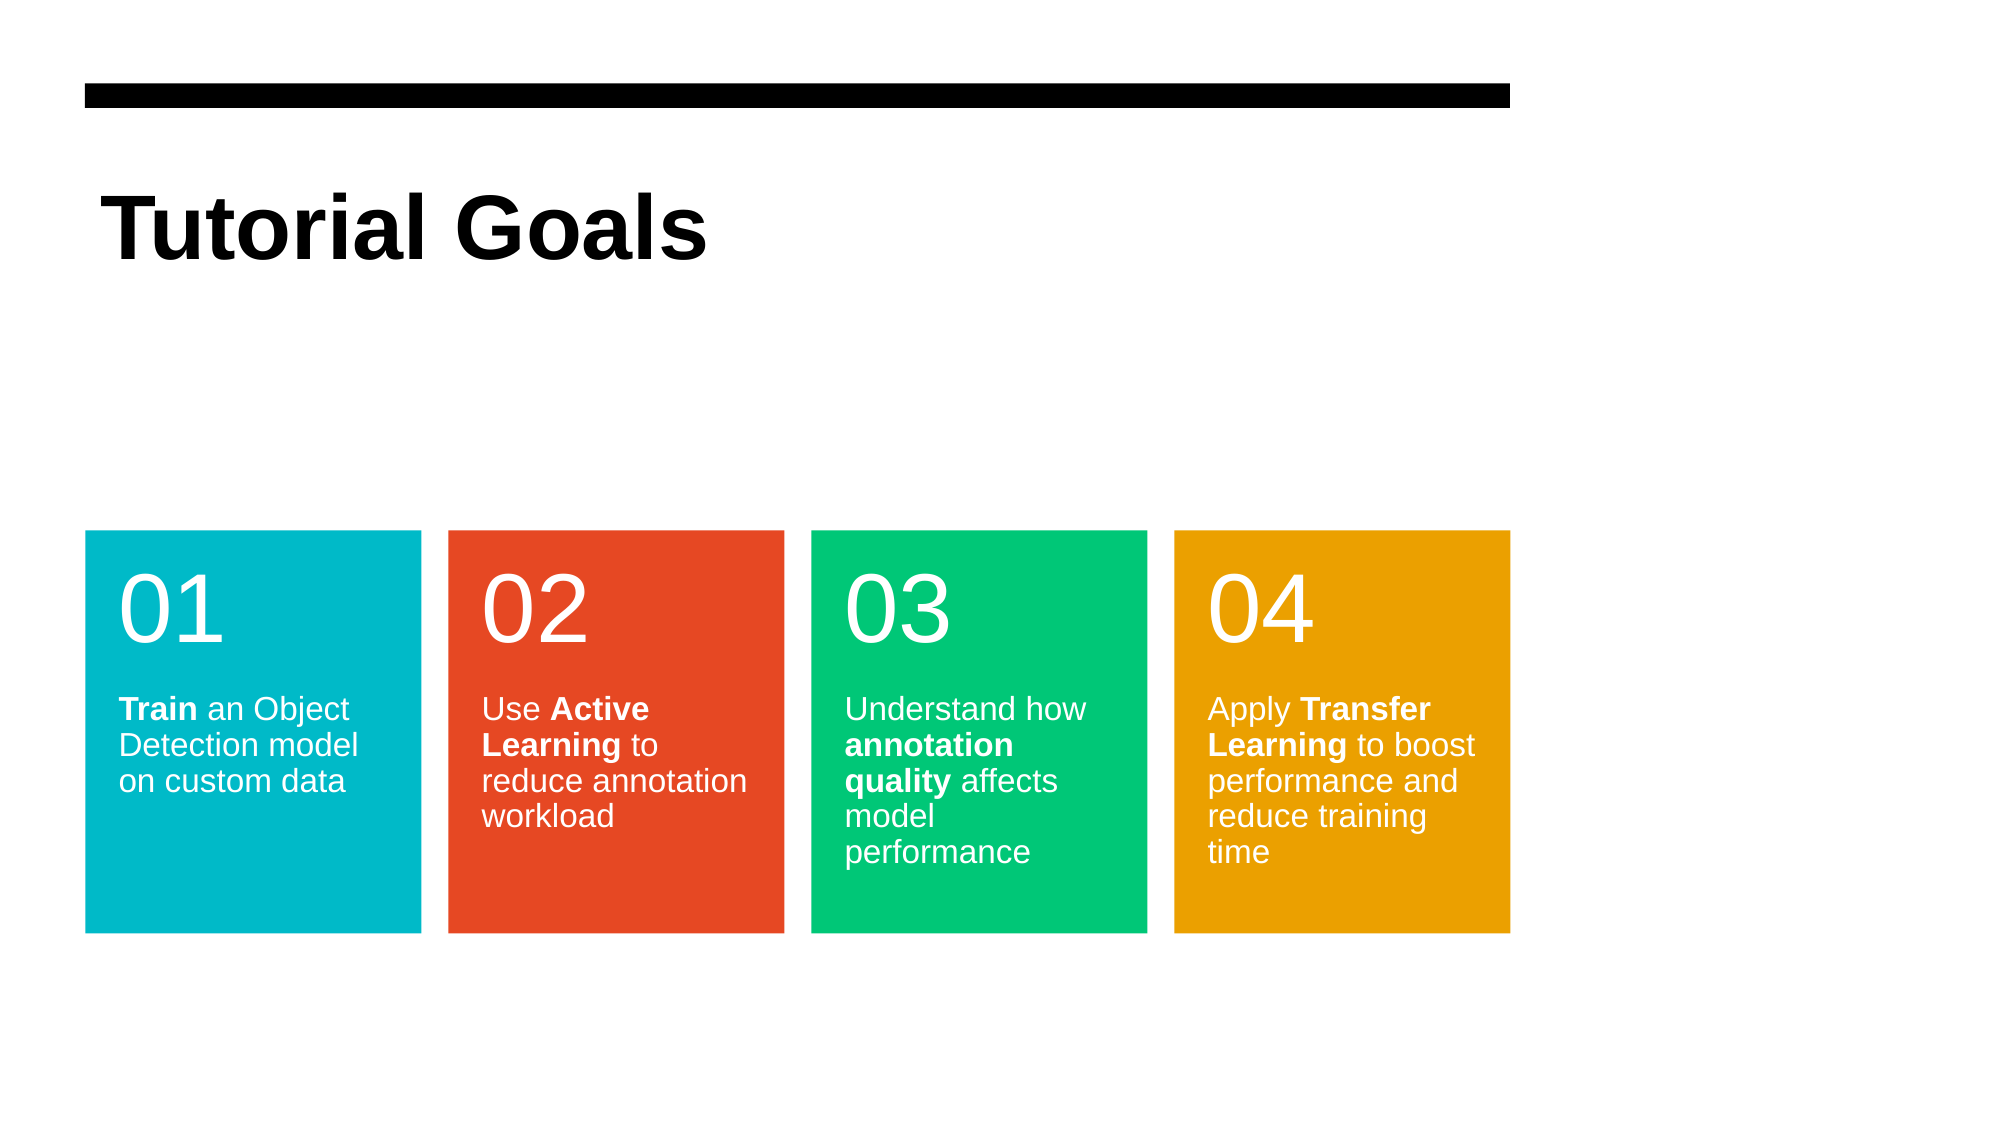

# Tutorial Goals
Train an Object Detection model on custom data
01
Use Active Learning to reduce annotation workload
02
Understand how annotation quality affects model performance
03
Apply Transfer Learning to boost performance and reduce training time
04